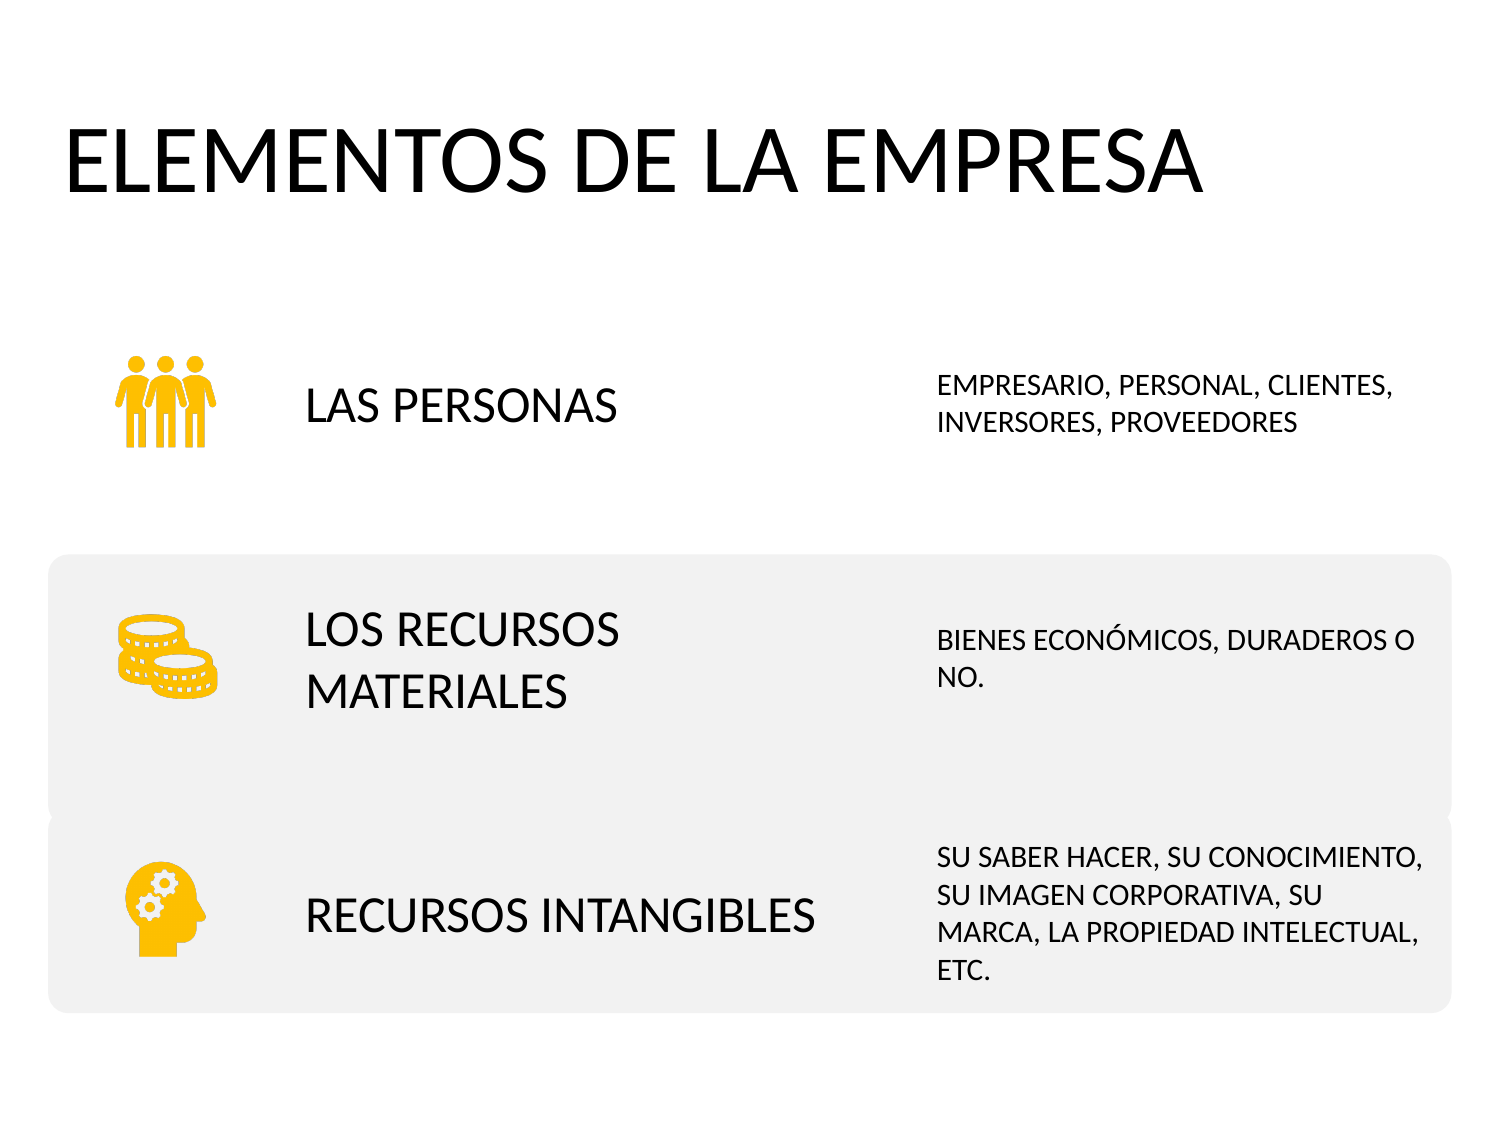

# ELEMENTOS DE LA EMPRESA
LAS PERSONAS
EMPRESARIO, PERSONAL, CLIENTES, INVERSORES, PROVEEDORES
LOS RECURSOS MATERIALES
BIENES ECONÓMICOS, DURADEROS O NO.
RECURSOS INTANGIBLES
SU SABER HACER, SU CONOCIMIENTO, SU IMAGEN CORPORATIVA, SU MARCA, LA PROPIEDAD INTELECTUAL, ETC.